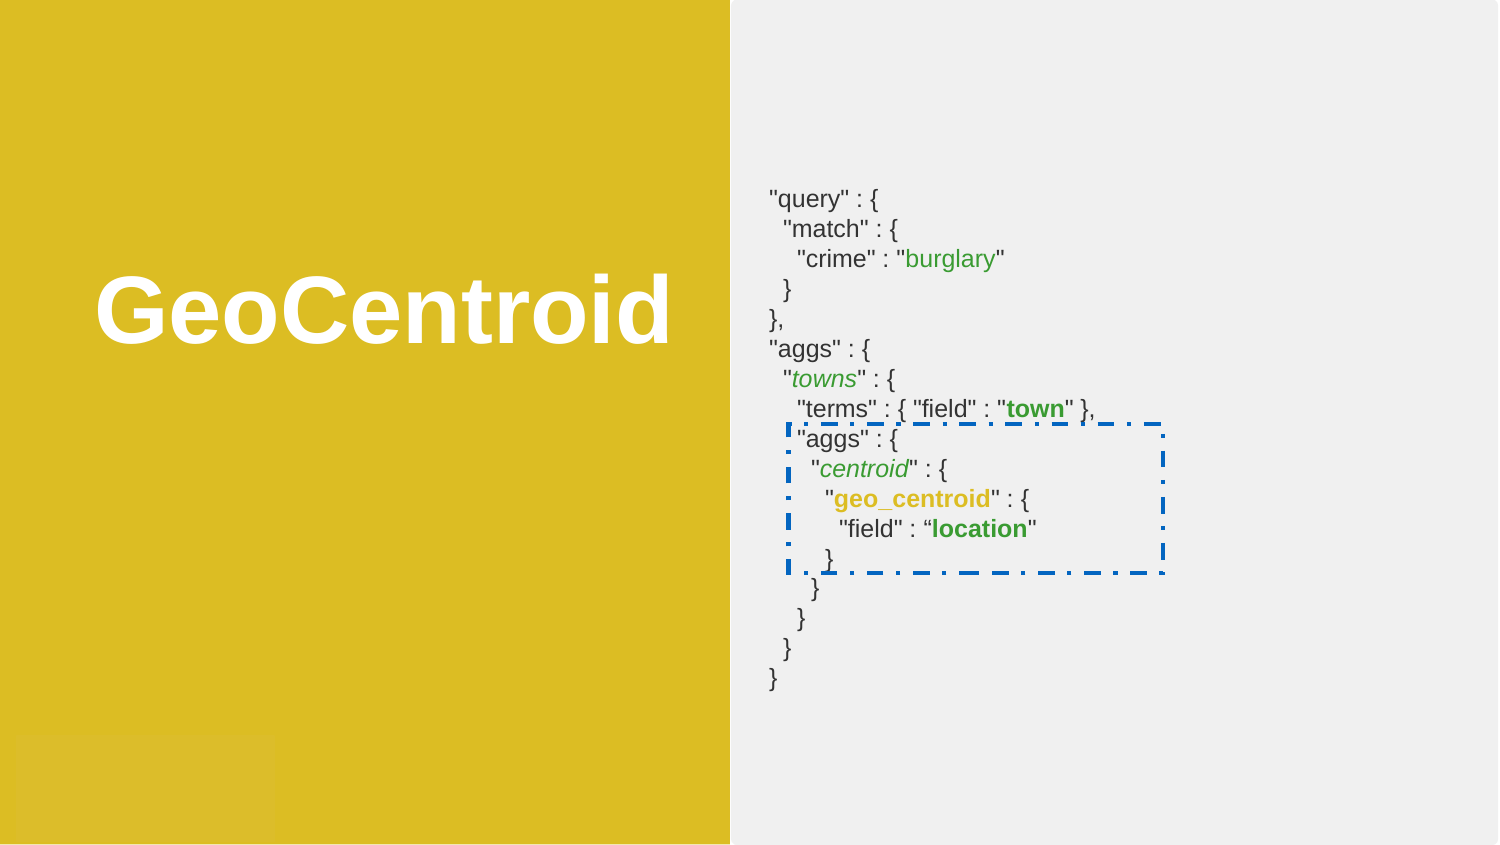

"query" : {
  "match" : {
    "crime" : "burglary"
  }
},
"aggs" : {
  "towns" : {
    "terms" : { "field" : "town" },
    "aggs" : {
      "centroid" : {
        "geo_centroid" : {
          "field" : “location"
        }
      }
    }
  }
}
GeoCentroid

62